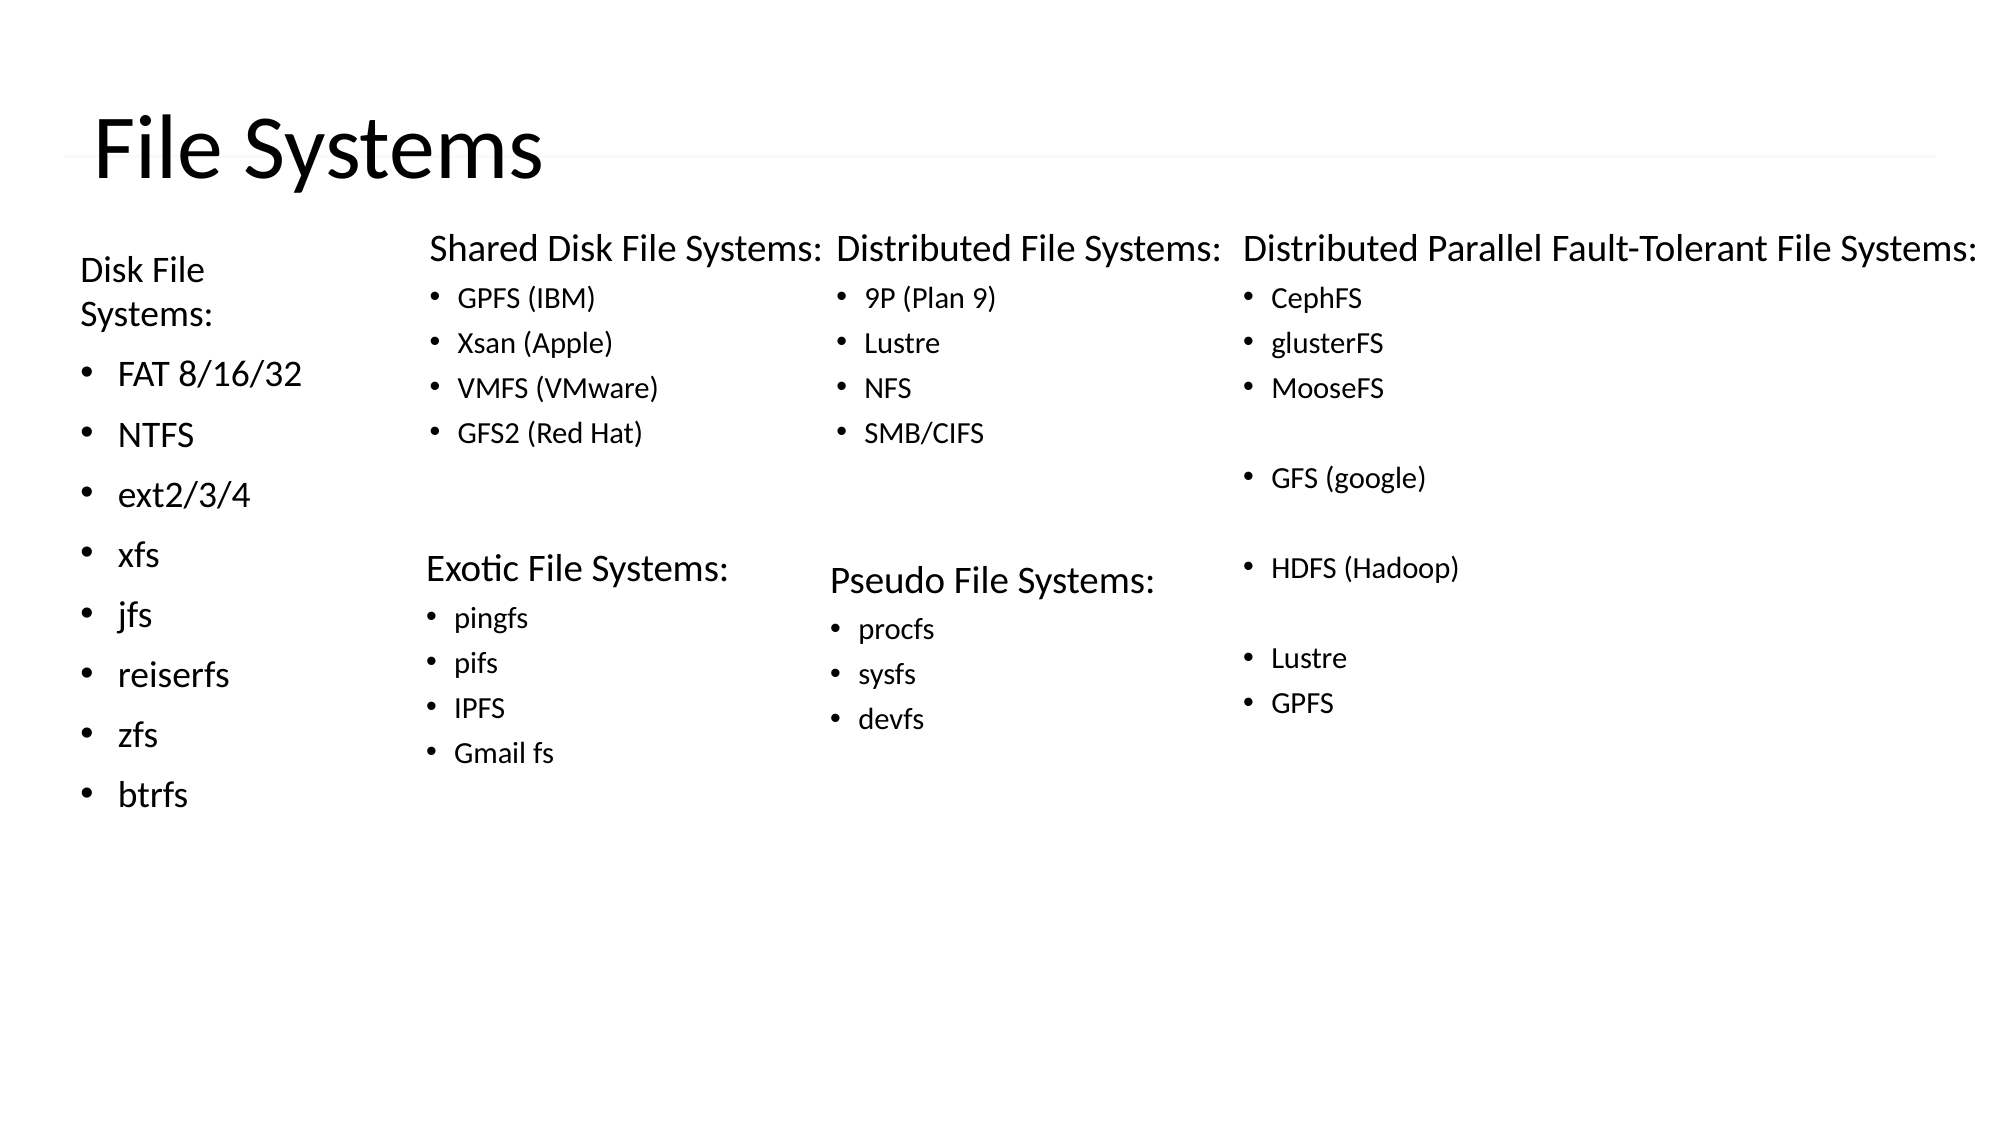

# File Systems
Shared Disk File Systems:
GPFS (IBM)
Xsan (Apple)
VMFS (VMware)
GFS2 (Red Hat)

Distributed File Systems:
9P (Plan 9)
Lustre
NFS
SMB/CIFS

Distributed Parallel Fault-Tolerant File Systems:
CephFS
glusterFS
MooseFS

GFS (google)

HDFS (Hadoop)

Lustre
GPFS

Disk File Systems:
FAT 8/16/32
NTFS
ext2/3/4
xfs
jfs
reiserfs
zfs
btrfs
Exotic File Systems:
pingfs
pifs
IPFS
Gmail fs

Pseudo File Systems:
procfs
sysfs
devfs

CONFIDENTIAL  |  © 2019 EPAM Systems, Inc.